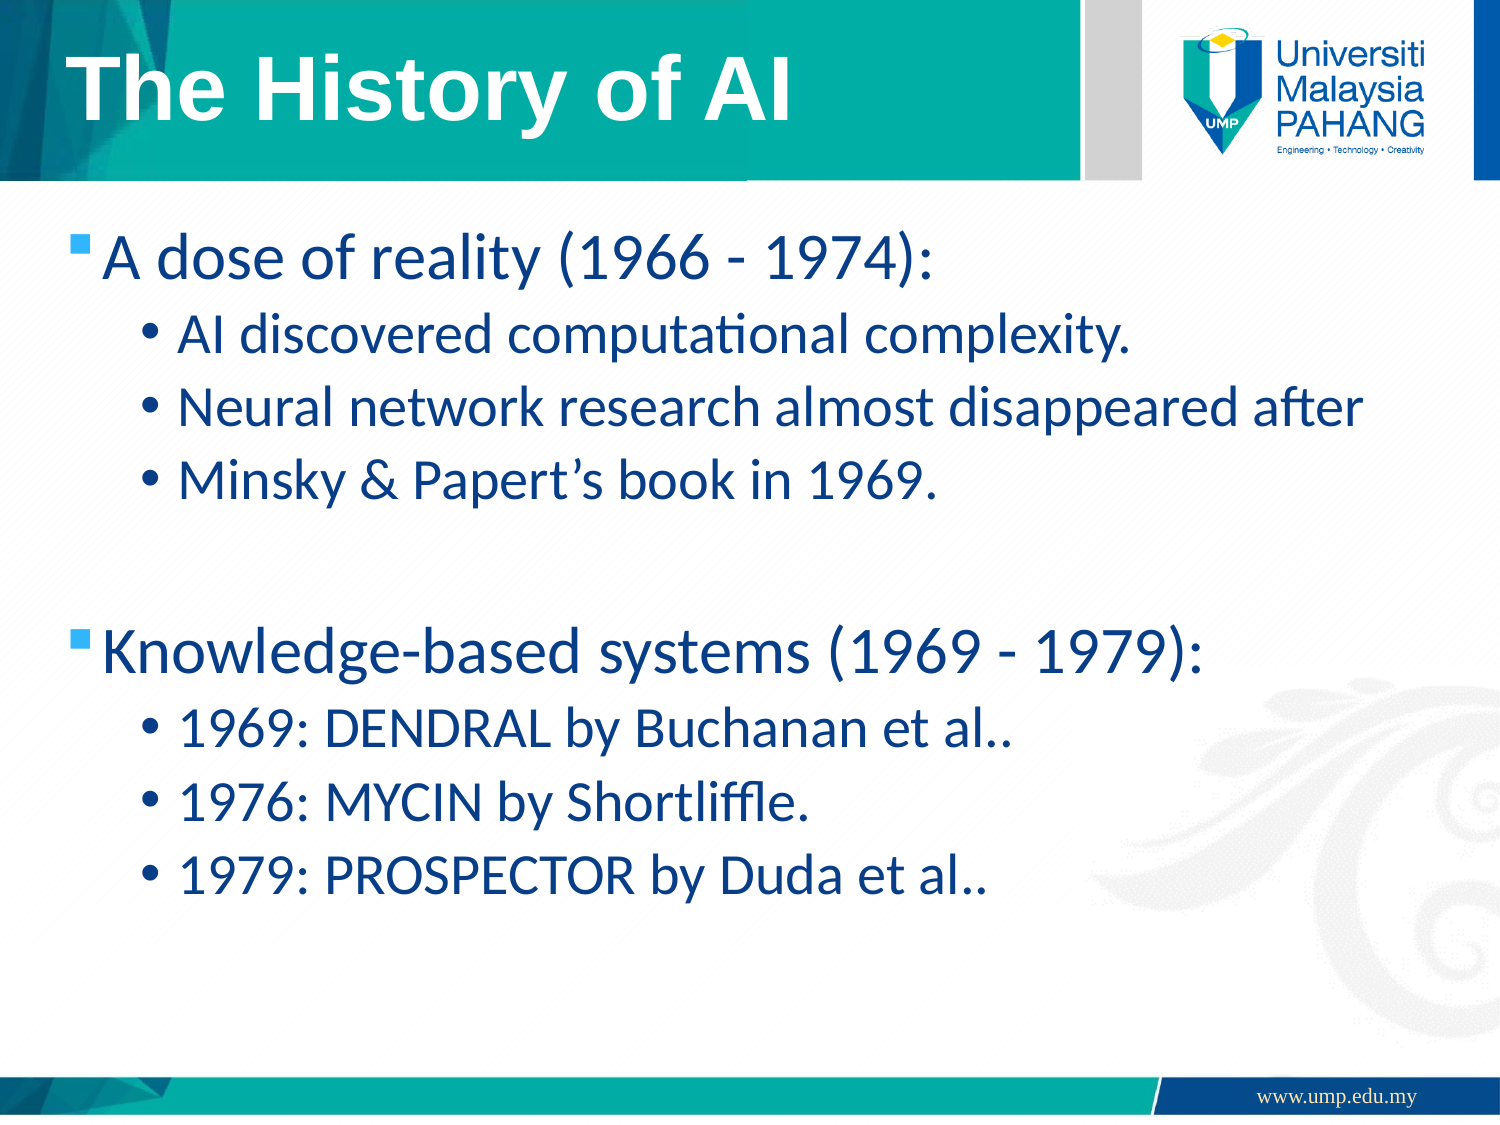

# The History of AI
A dose of reality (1966 - 1974):
AI discovered computational complexity.
Neural network research almost disappeared after
Minsky & Papert’s book in 1969.

Knowledge-based systems (1969 - 1979):
1969: DENDRAL by Buchanan et al..
1976: MYCIN by Shortliffle.
1979: PROSPECTOR by Duda et al..